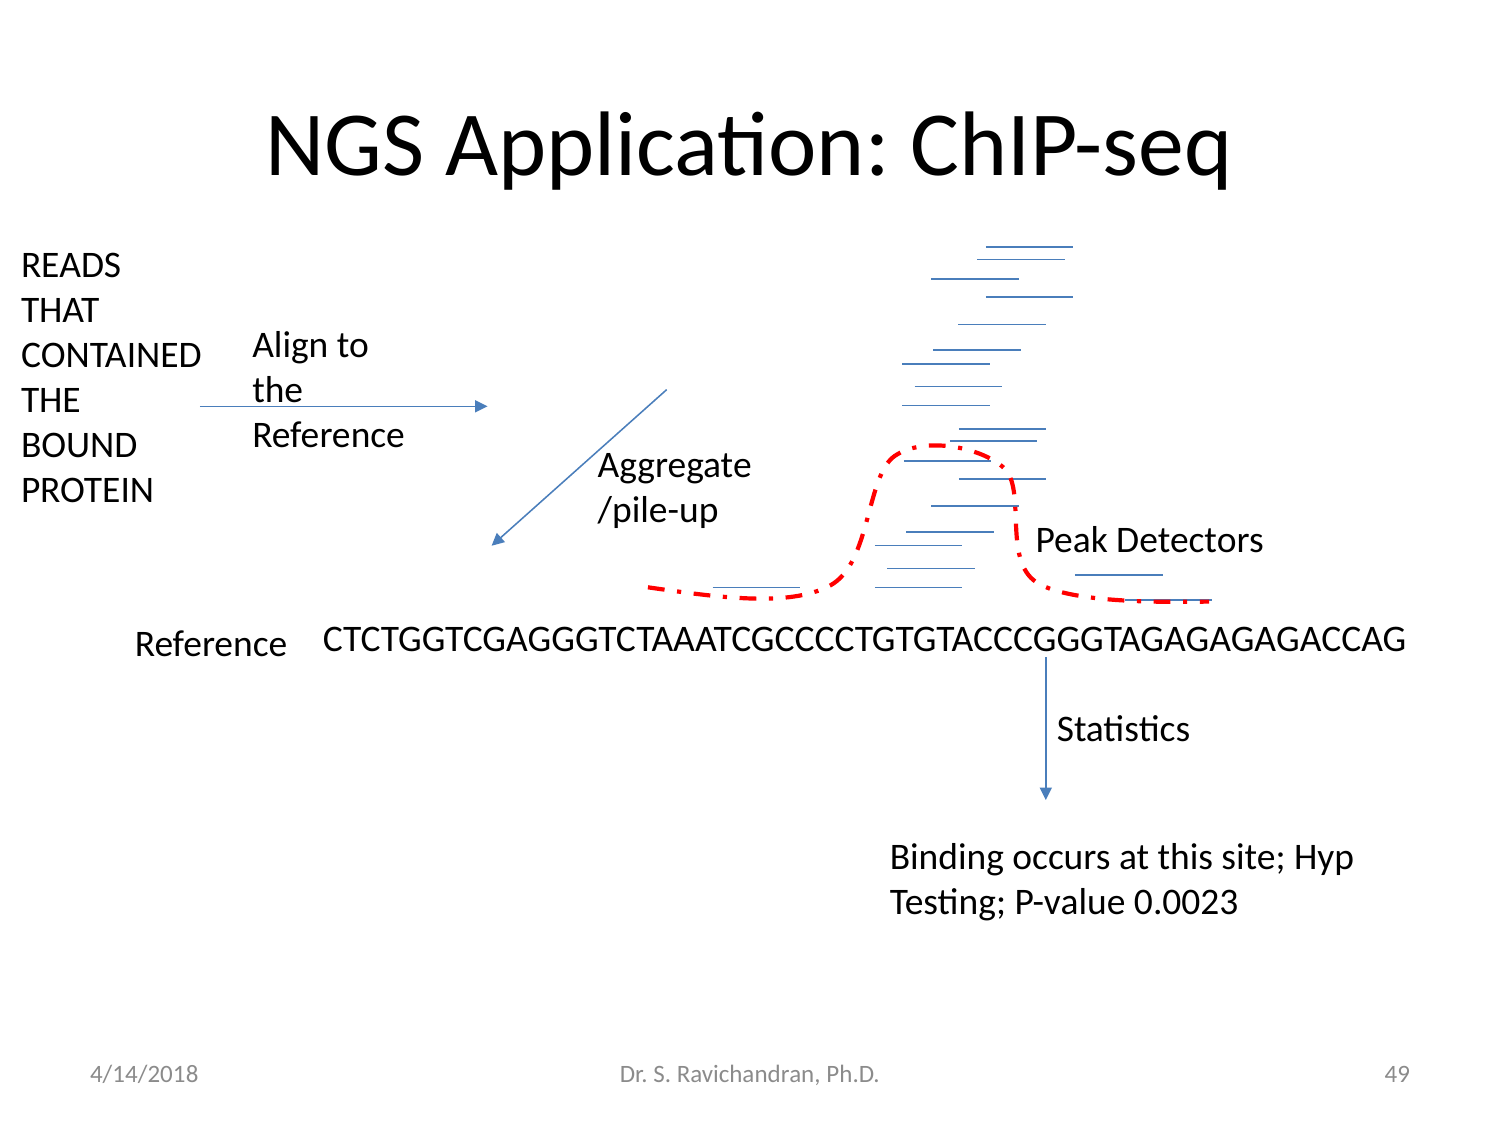

# NGS Application: ChIP-seq
READS
THAT
CONTAINED
THE BOUND
PROTEIN

Align to the Reference
Aggregate/pile-up

Peak Detectors
CTCTGGTCGAGGGTCTAAATCGCCCCTGTGTACCCGGGTAGAGAGAGACCAG
Reference
Statistics
Binding occurs at this site; Hyp Testing; P-value 0.0023
4/14/2018
Dr. S. Ravichandran, Ph.D.
49